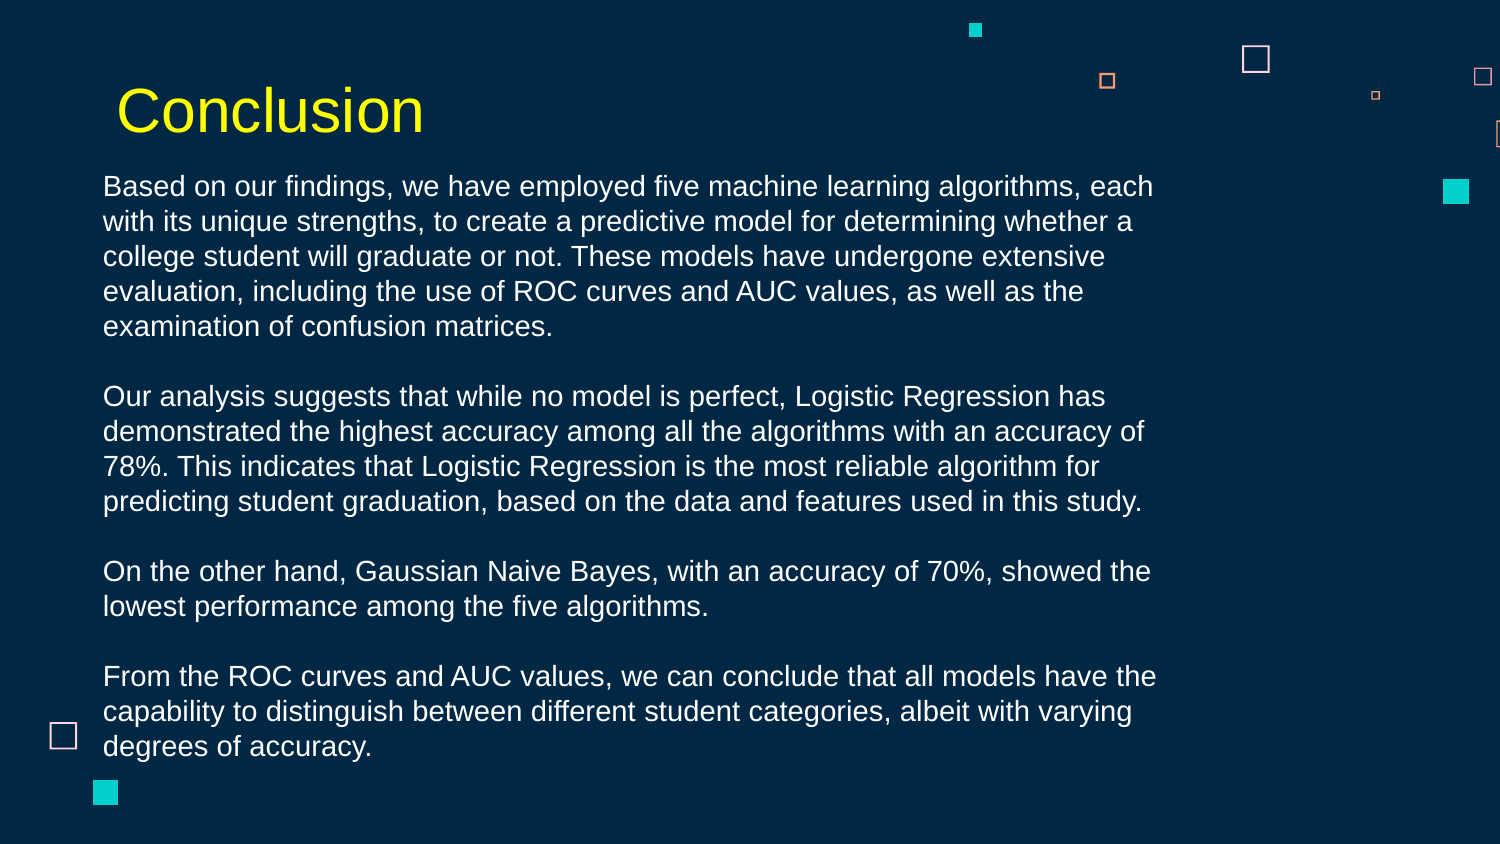

# Conclusion
Based on our findings, we have employed five machine learning algorithms, each with its unique strengths, to create a predictive model for determining whether a college student will graduate or not. These models have undergone extensive evaluation, including the use of ROC curves and AUC values, as well as the examination of confusion matrices.

Our analysis suggests that while no model is perfect, Logistic Regression has demonstrated the highest accuracy among all the algorithms with an accuracy of 78%. This indicates that Logistic Regression is the most reliable algorithm for predicting student graduation, based on the data and features used in this study.

On the other hand, Gaussian Naive Bayes, with an accuracy of 70%, showed the lowest performance among the five algorithms.

From the ROC curves and AUC values, we can conclude that all models have the capability to distinguish between different student categories, albeit with varying degrees of accuracy.